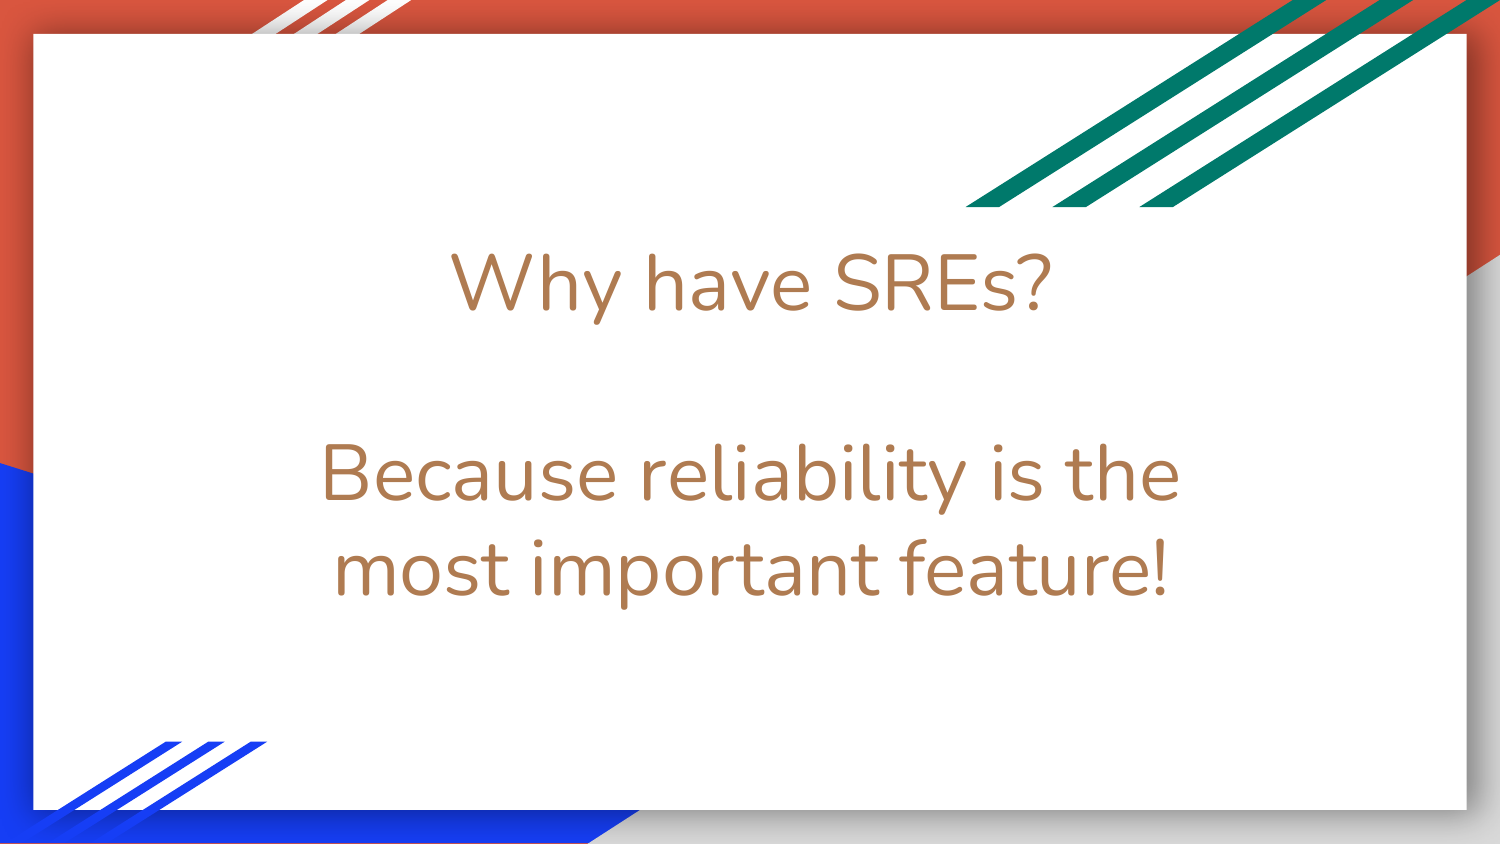

# Why have SREs?

Because reliability is the most important feature!